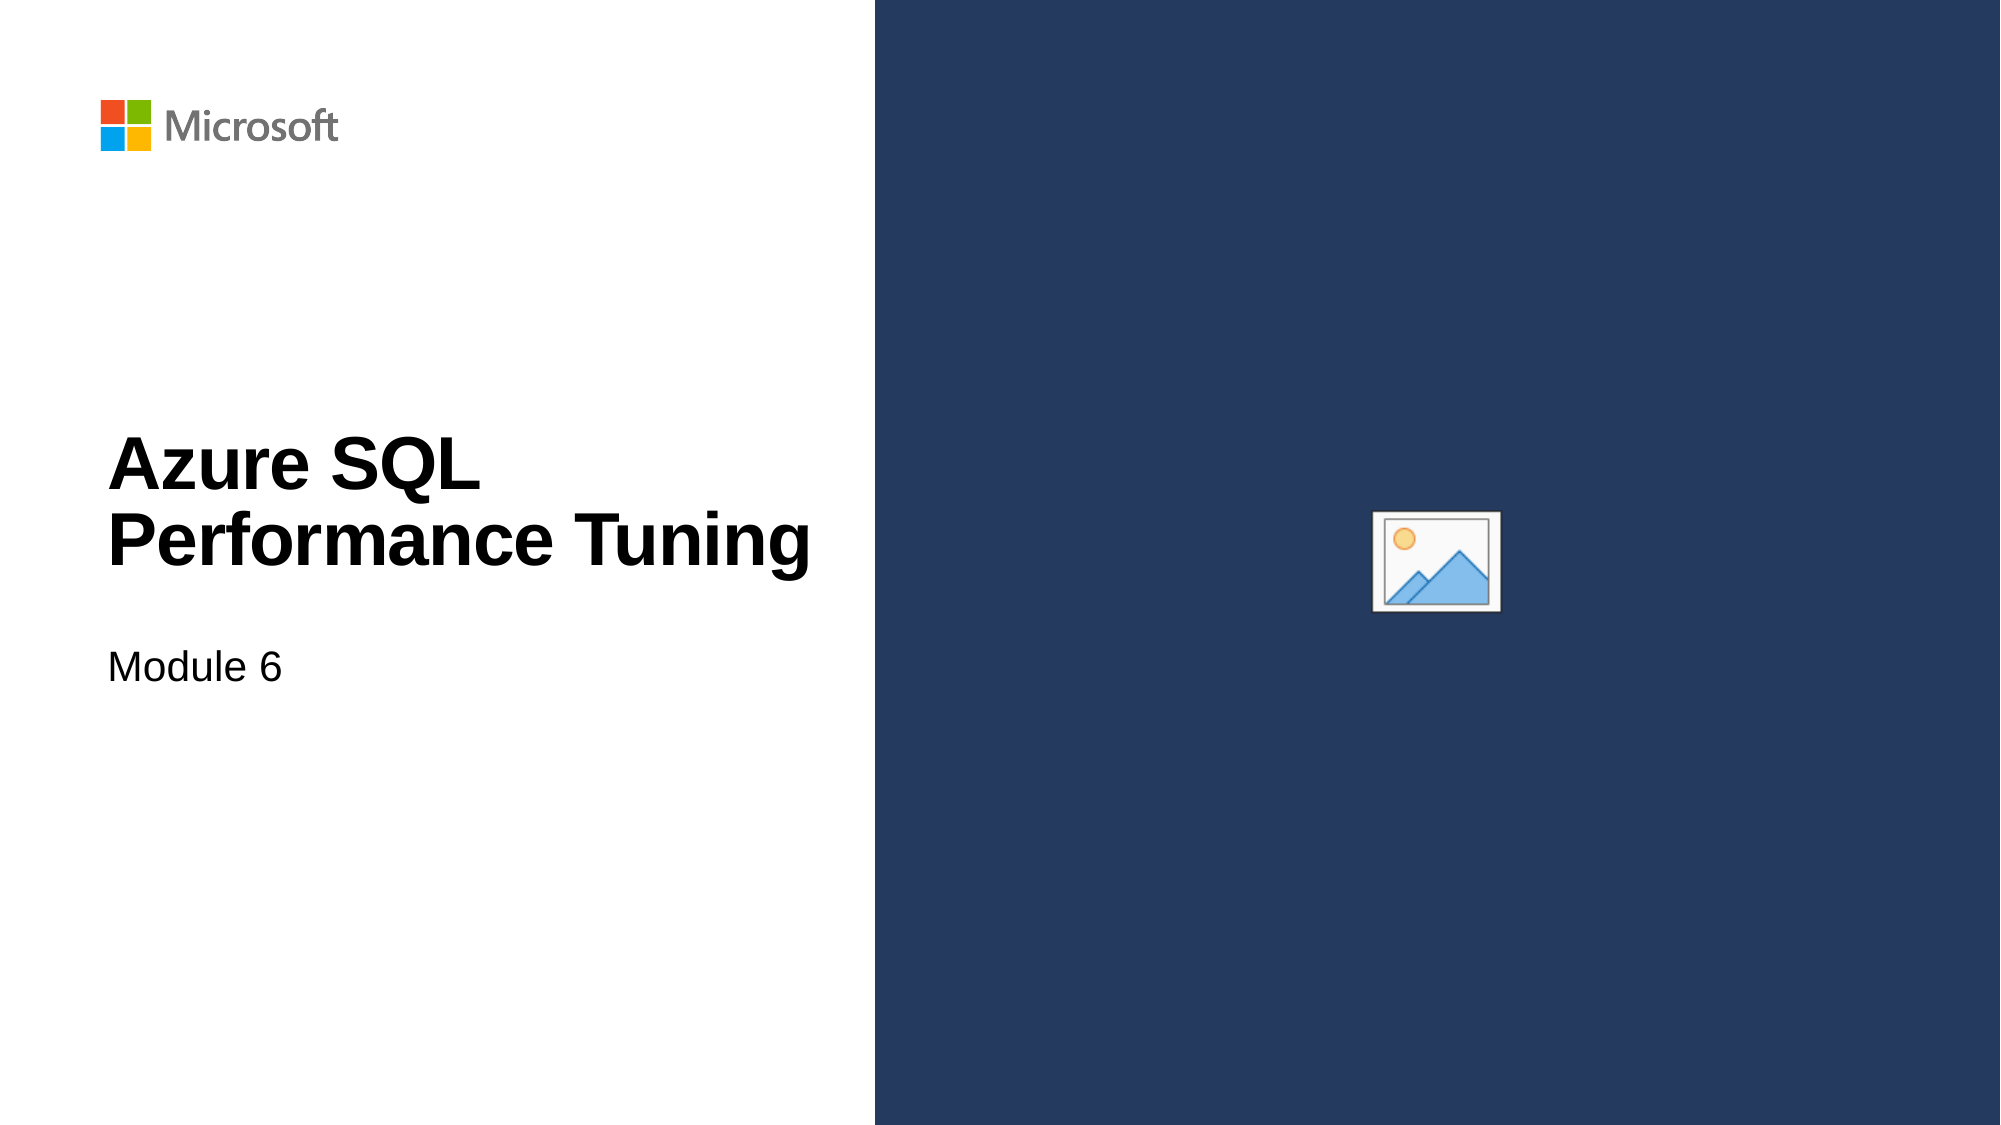

# Azure SQL Performance Tuning
Module 6